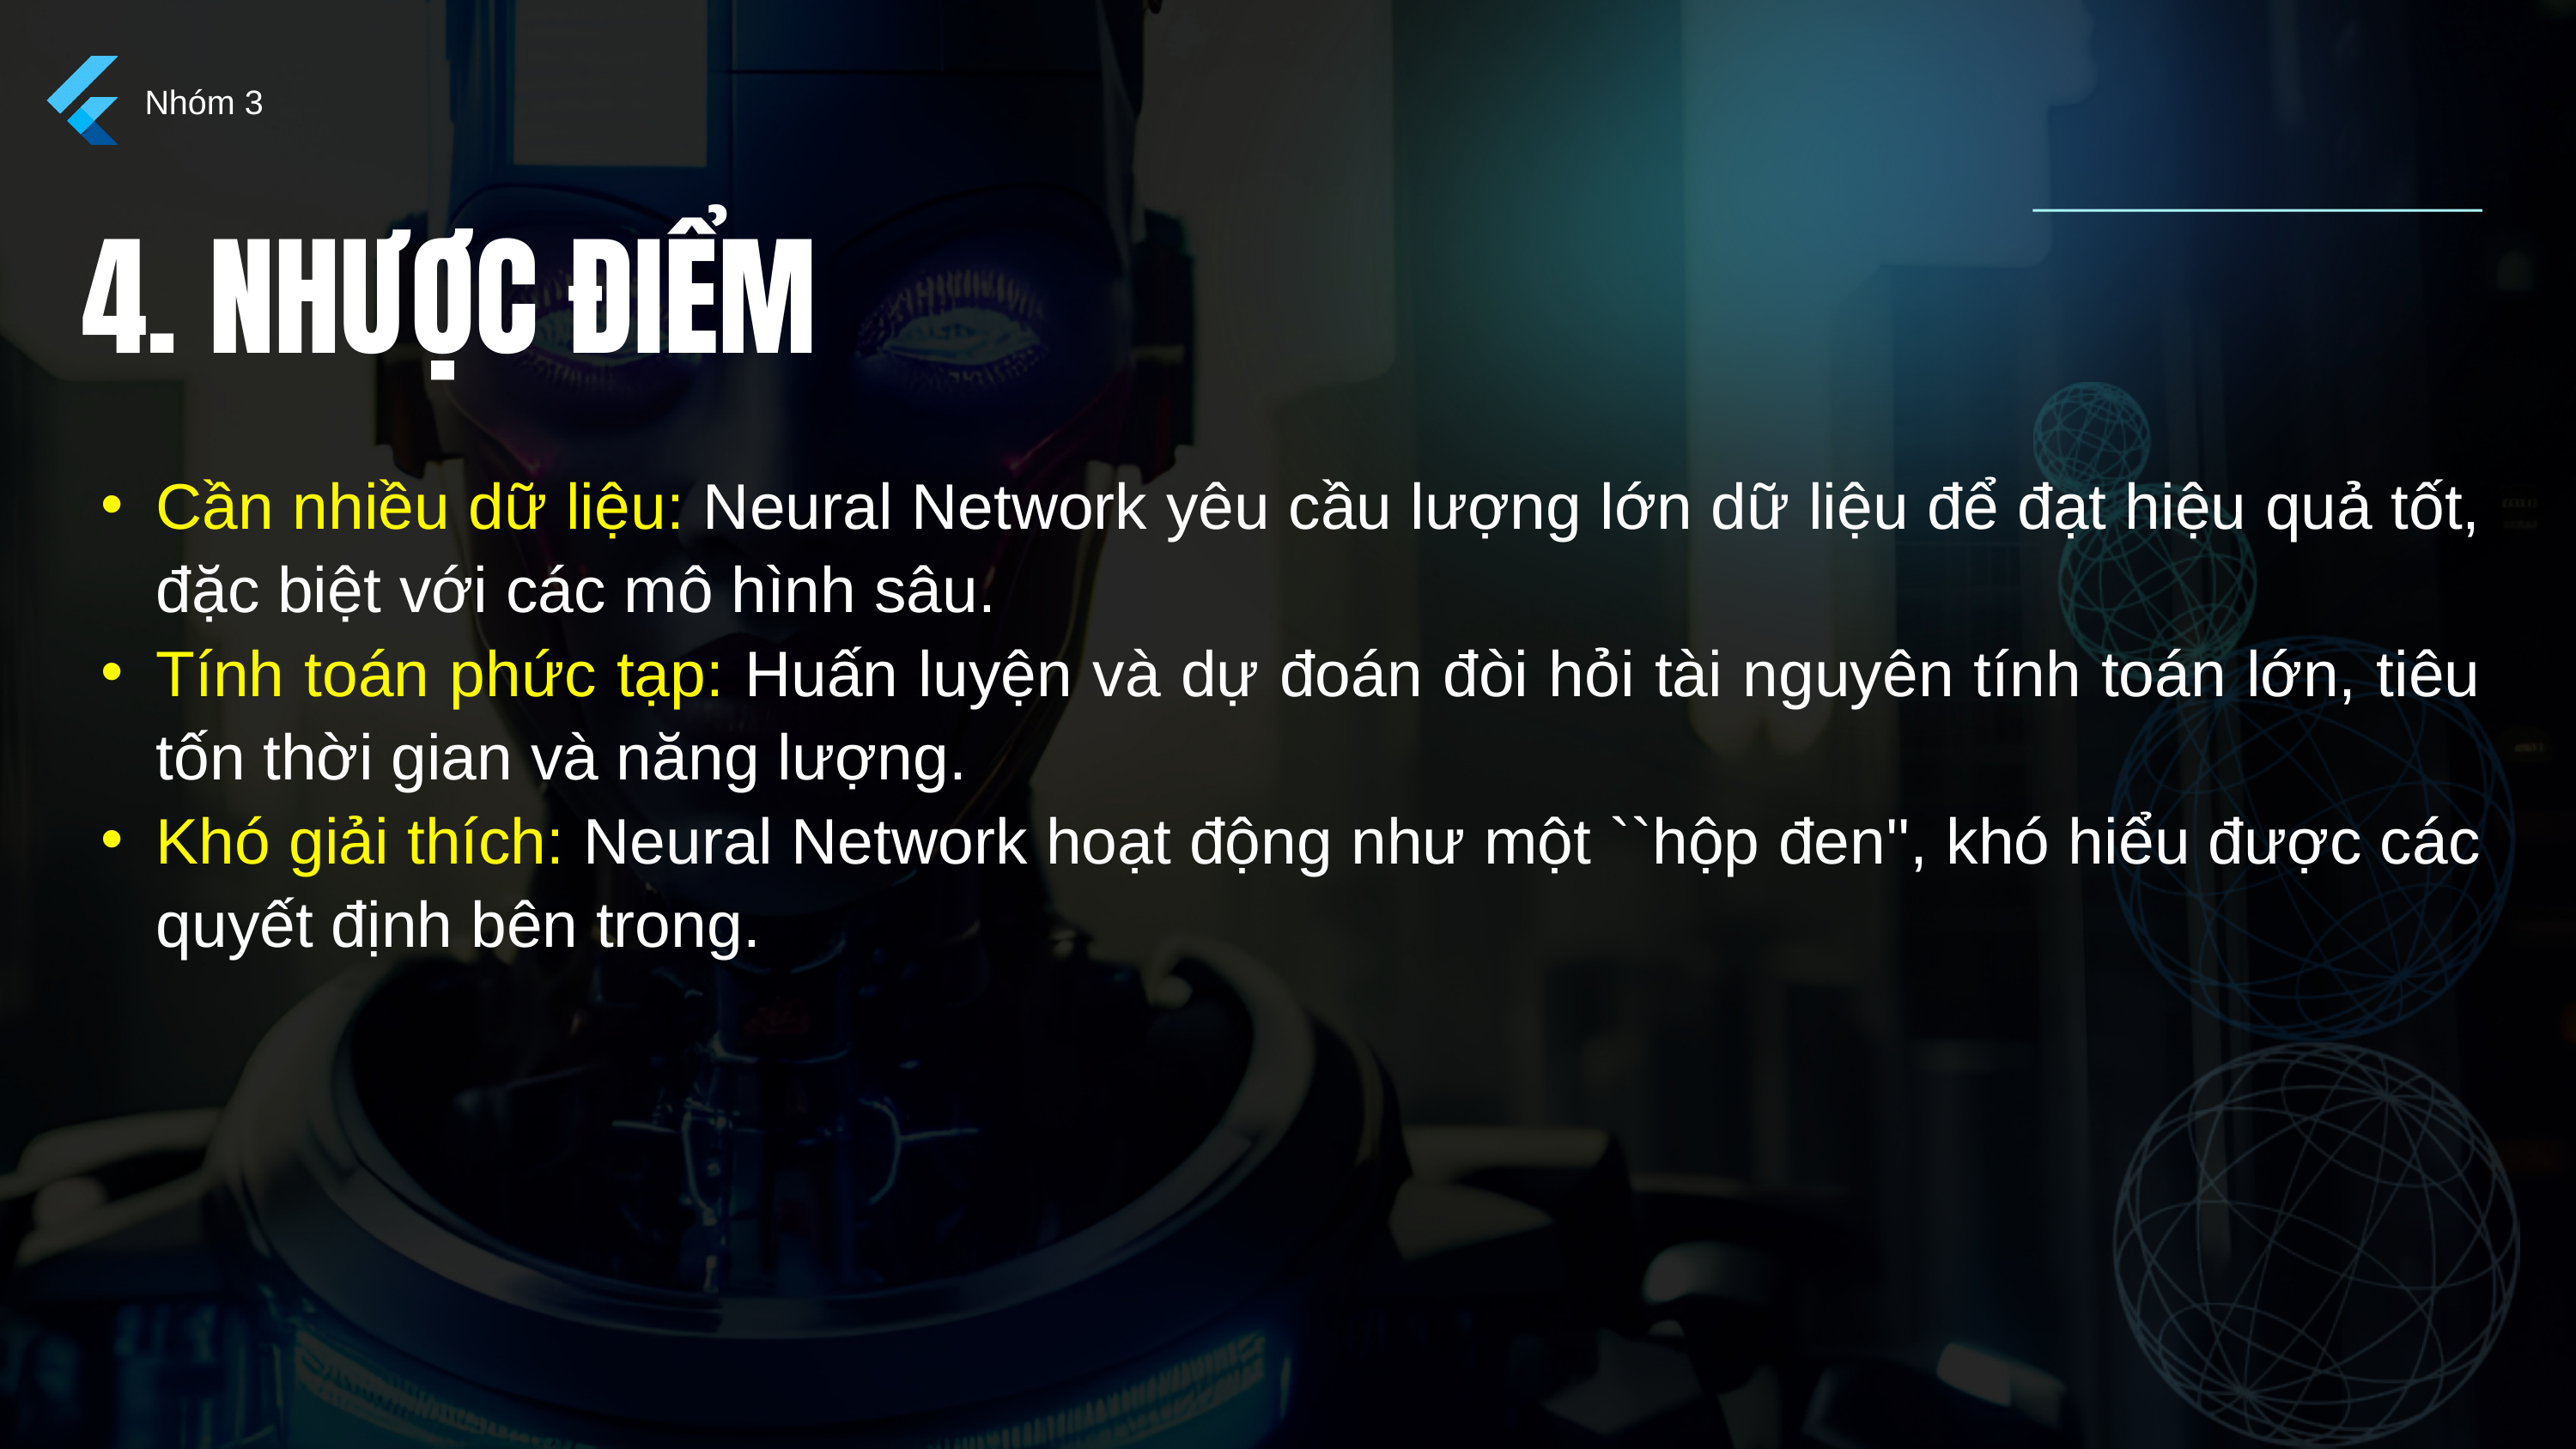

Nhóm 3

4. NHƯỢC ĐIỂM

Cần nhiều dữ liệu: Neural Network yêu cầu lượng lớn dữ liệu để đạt hiệu quả tốt, đặc biệt với các mô hình sâu.
Tính toán phức tạp: Huấn luyện và dự đoán đòi hỏi tài nguyên tính toán lớn, tiêu tốn thời gian và năng lượng.
Khó giải thích: Neural Network hoạt động như một ``hộp đen'', khó hiểu được các quyết định bên trong.